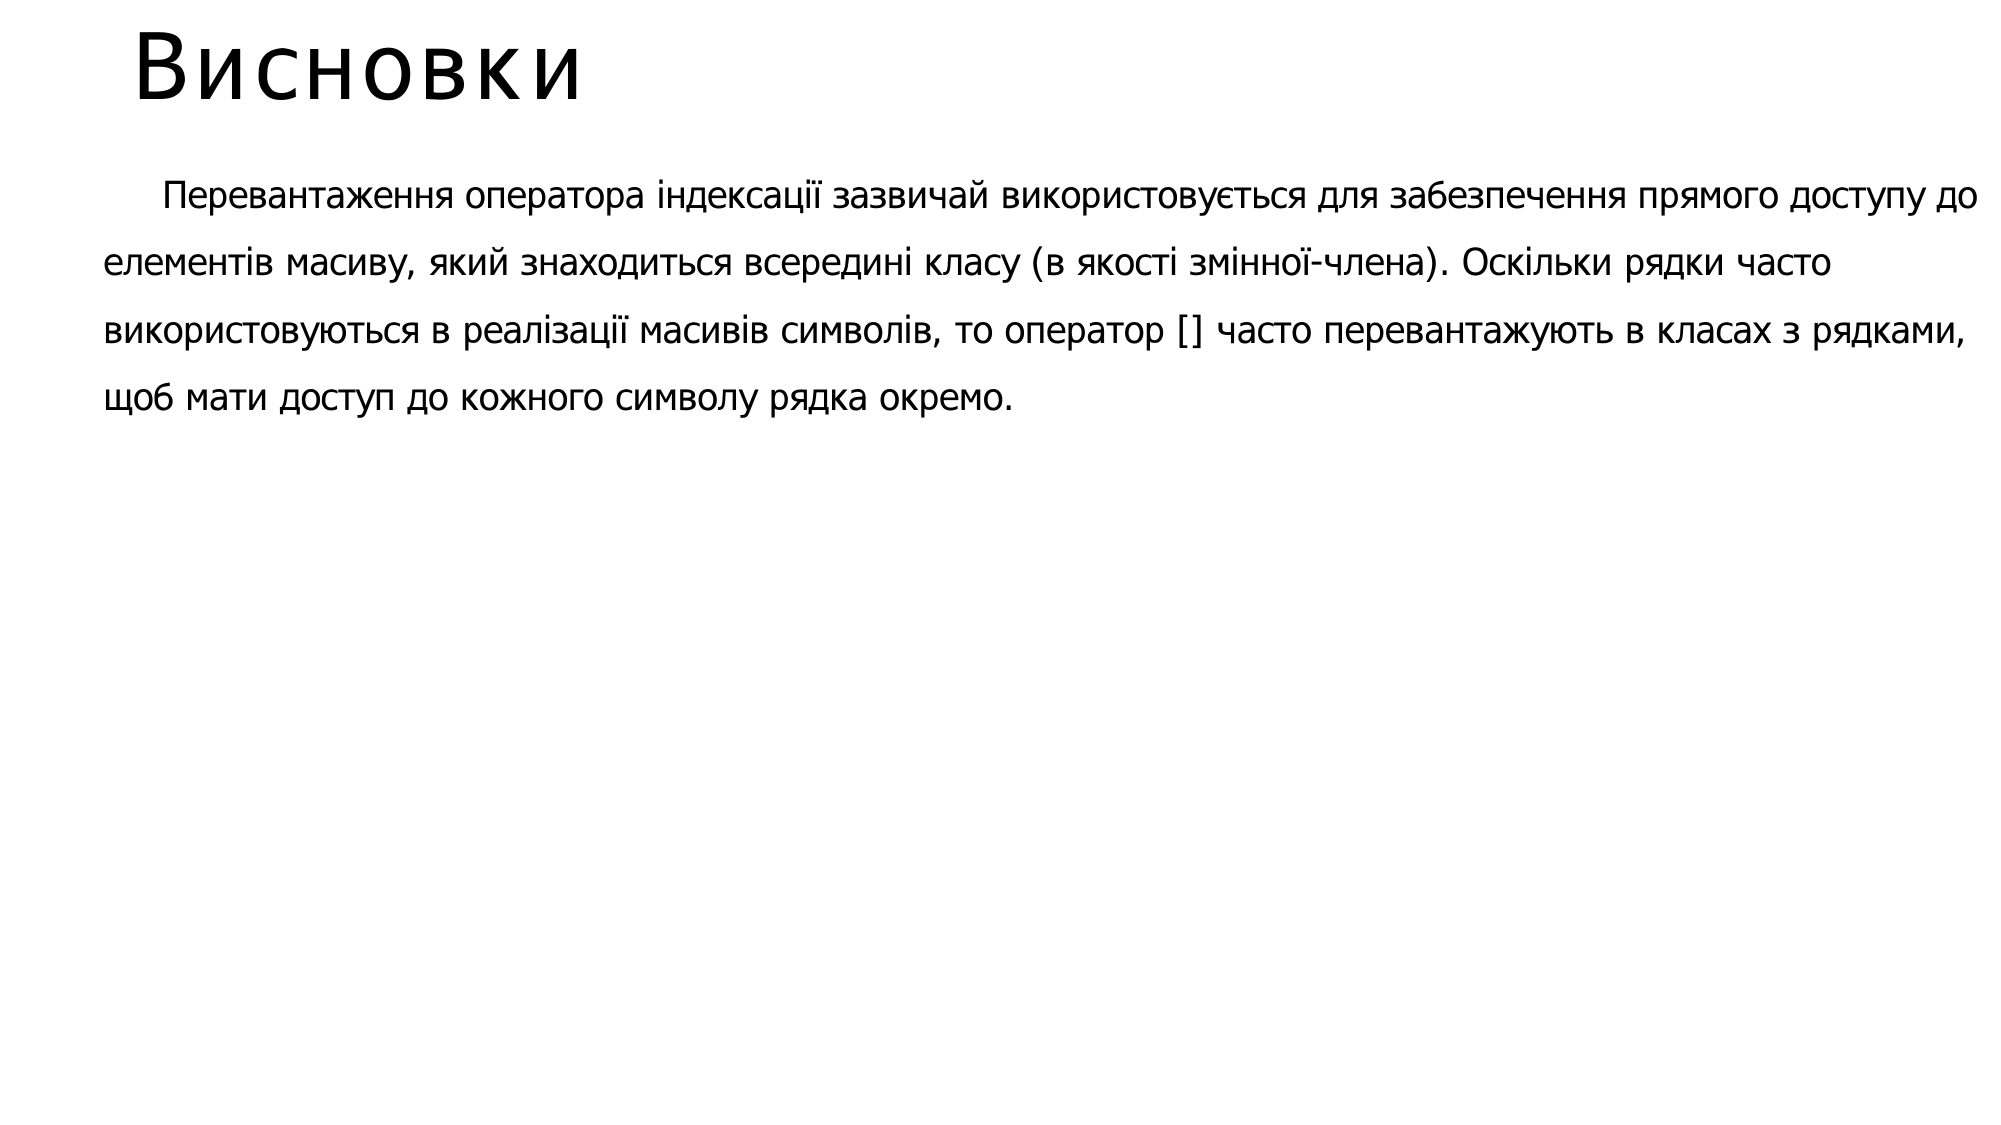

# Висновки
Перевантаження оператора індексації зазвичай використовується для забезпечення прямого доступу до елементів масиву, який знаходиться всередині класу (в якості змінної-члена). Оскільки рядки часто використовуються в реалізації масивів символів, то оператор [] часто перевантажують в класах з рядками, щоб мати доступ до кожного символу рядка окремо.